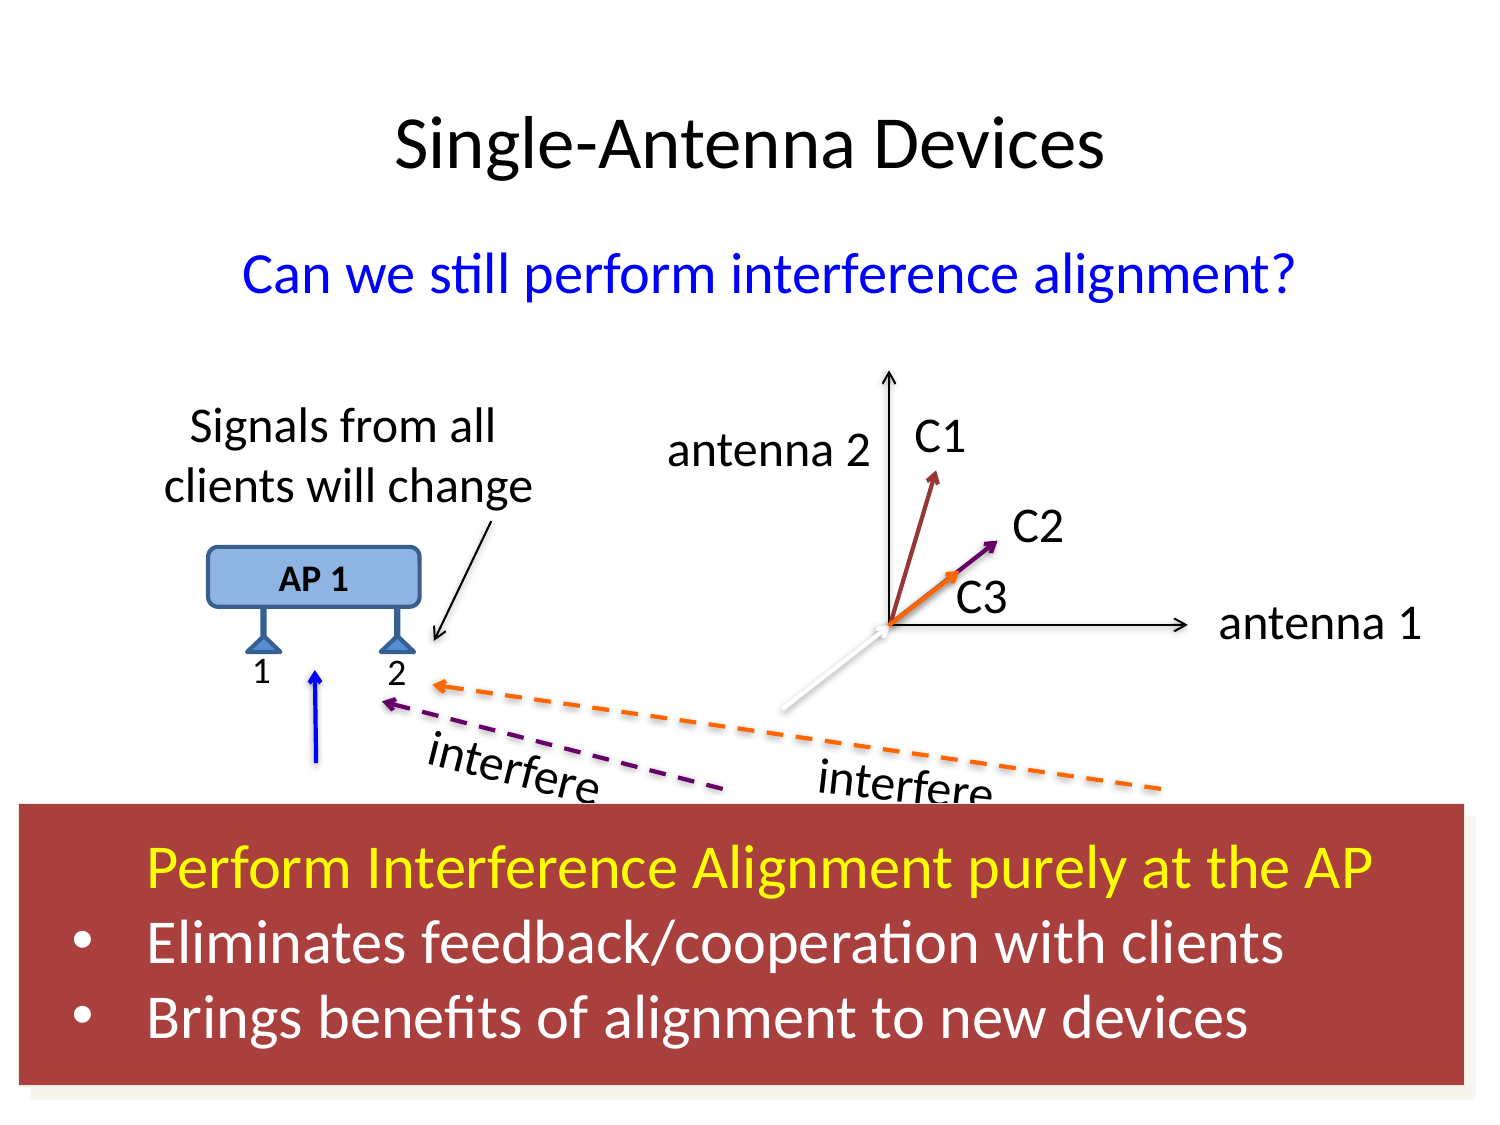

# Single-Antenna Devices
Can we still perform interference alignment?
Signals from all
clients will change
C1
antenna 2
C2

AP 1
C3
antenna 1

2

1
interfere
interfere
Perform Interference Alignment purely at the AP
Eliminates feedback/cooperation with clients
Brings benefits of alignment to new devices

C1
C2
C3